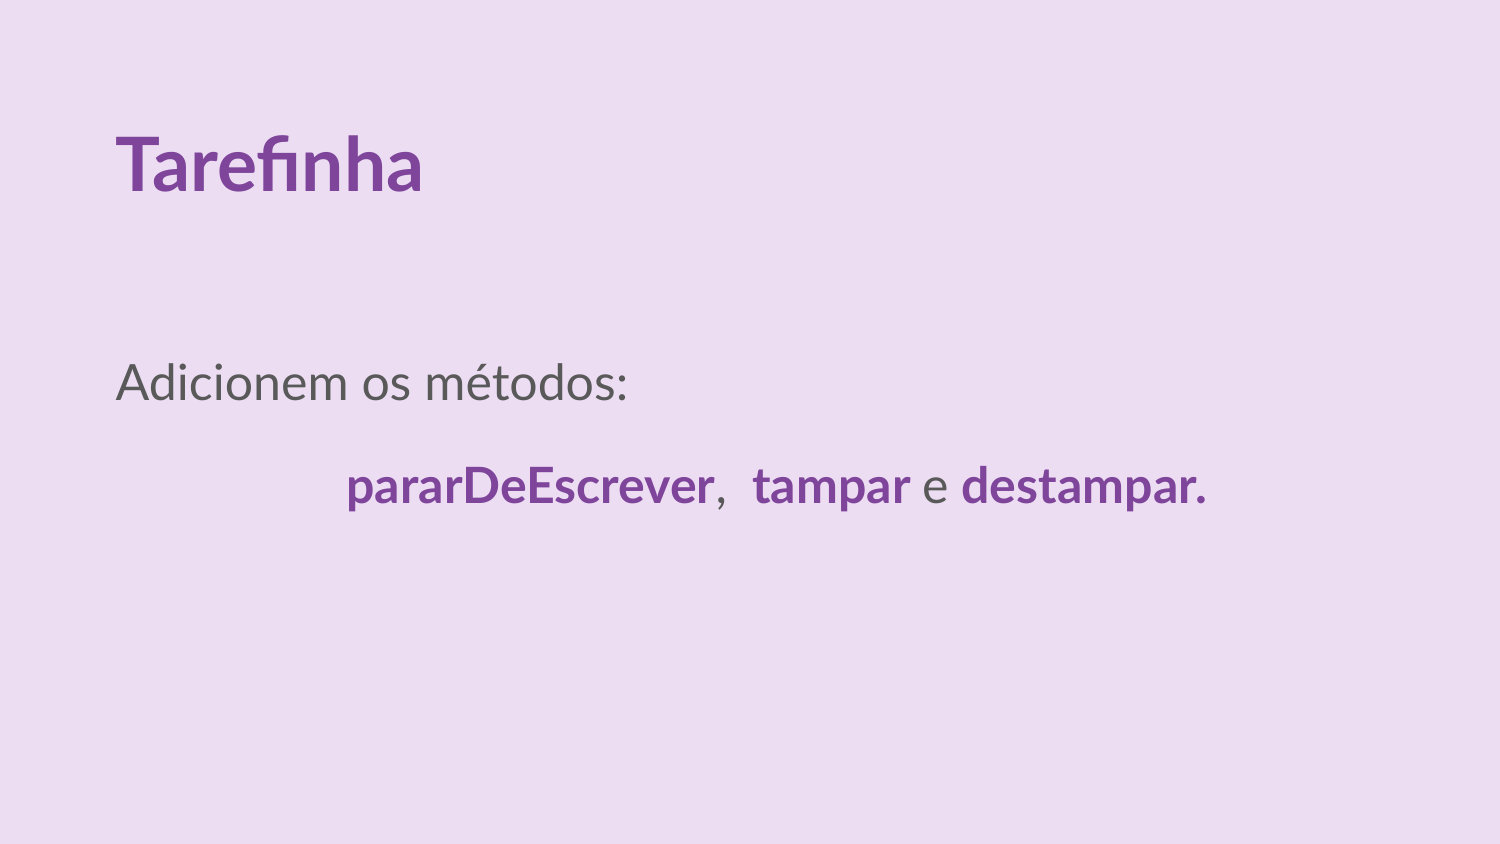

Tarefinha

Adicionem os métodos:
 pararDeEscrever,  tampar e destampar.